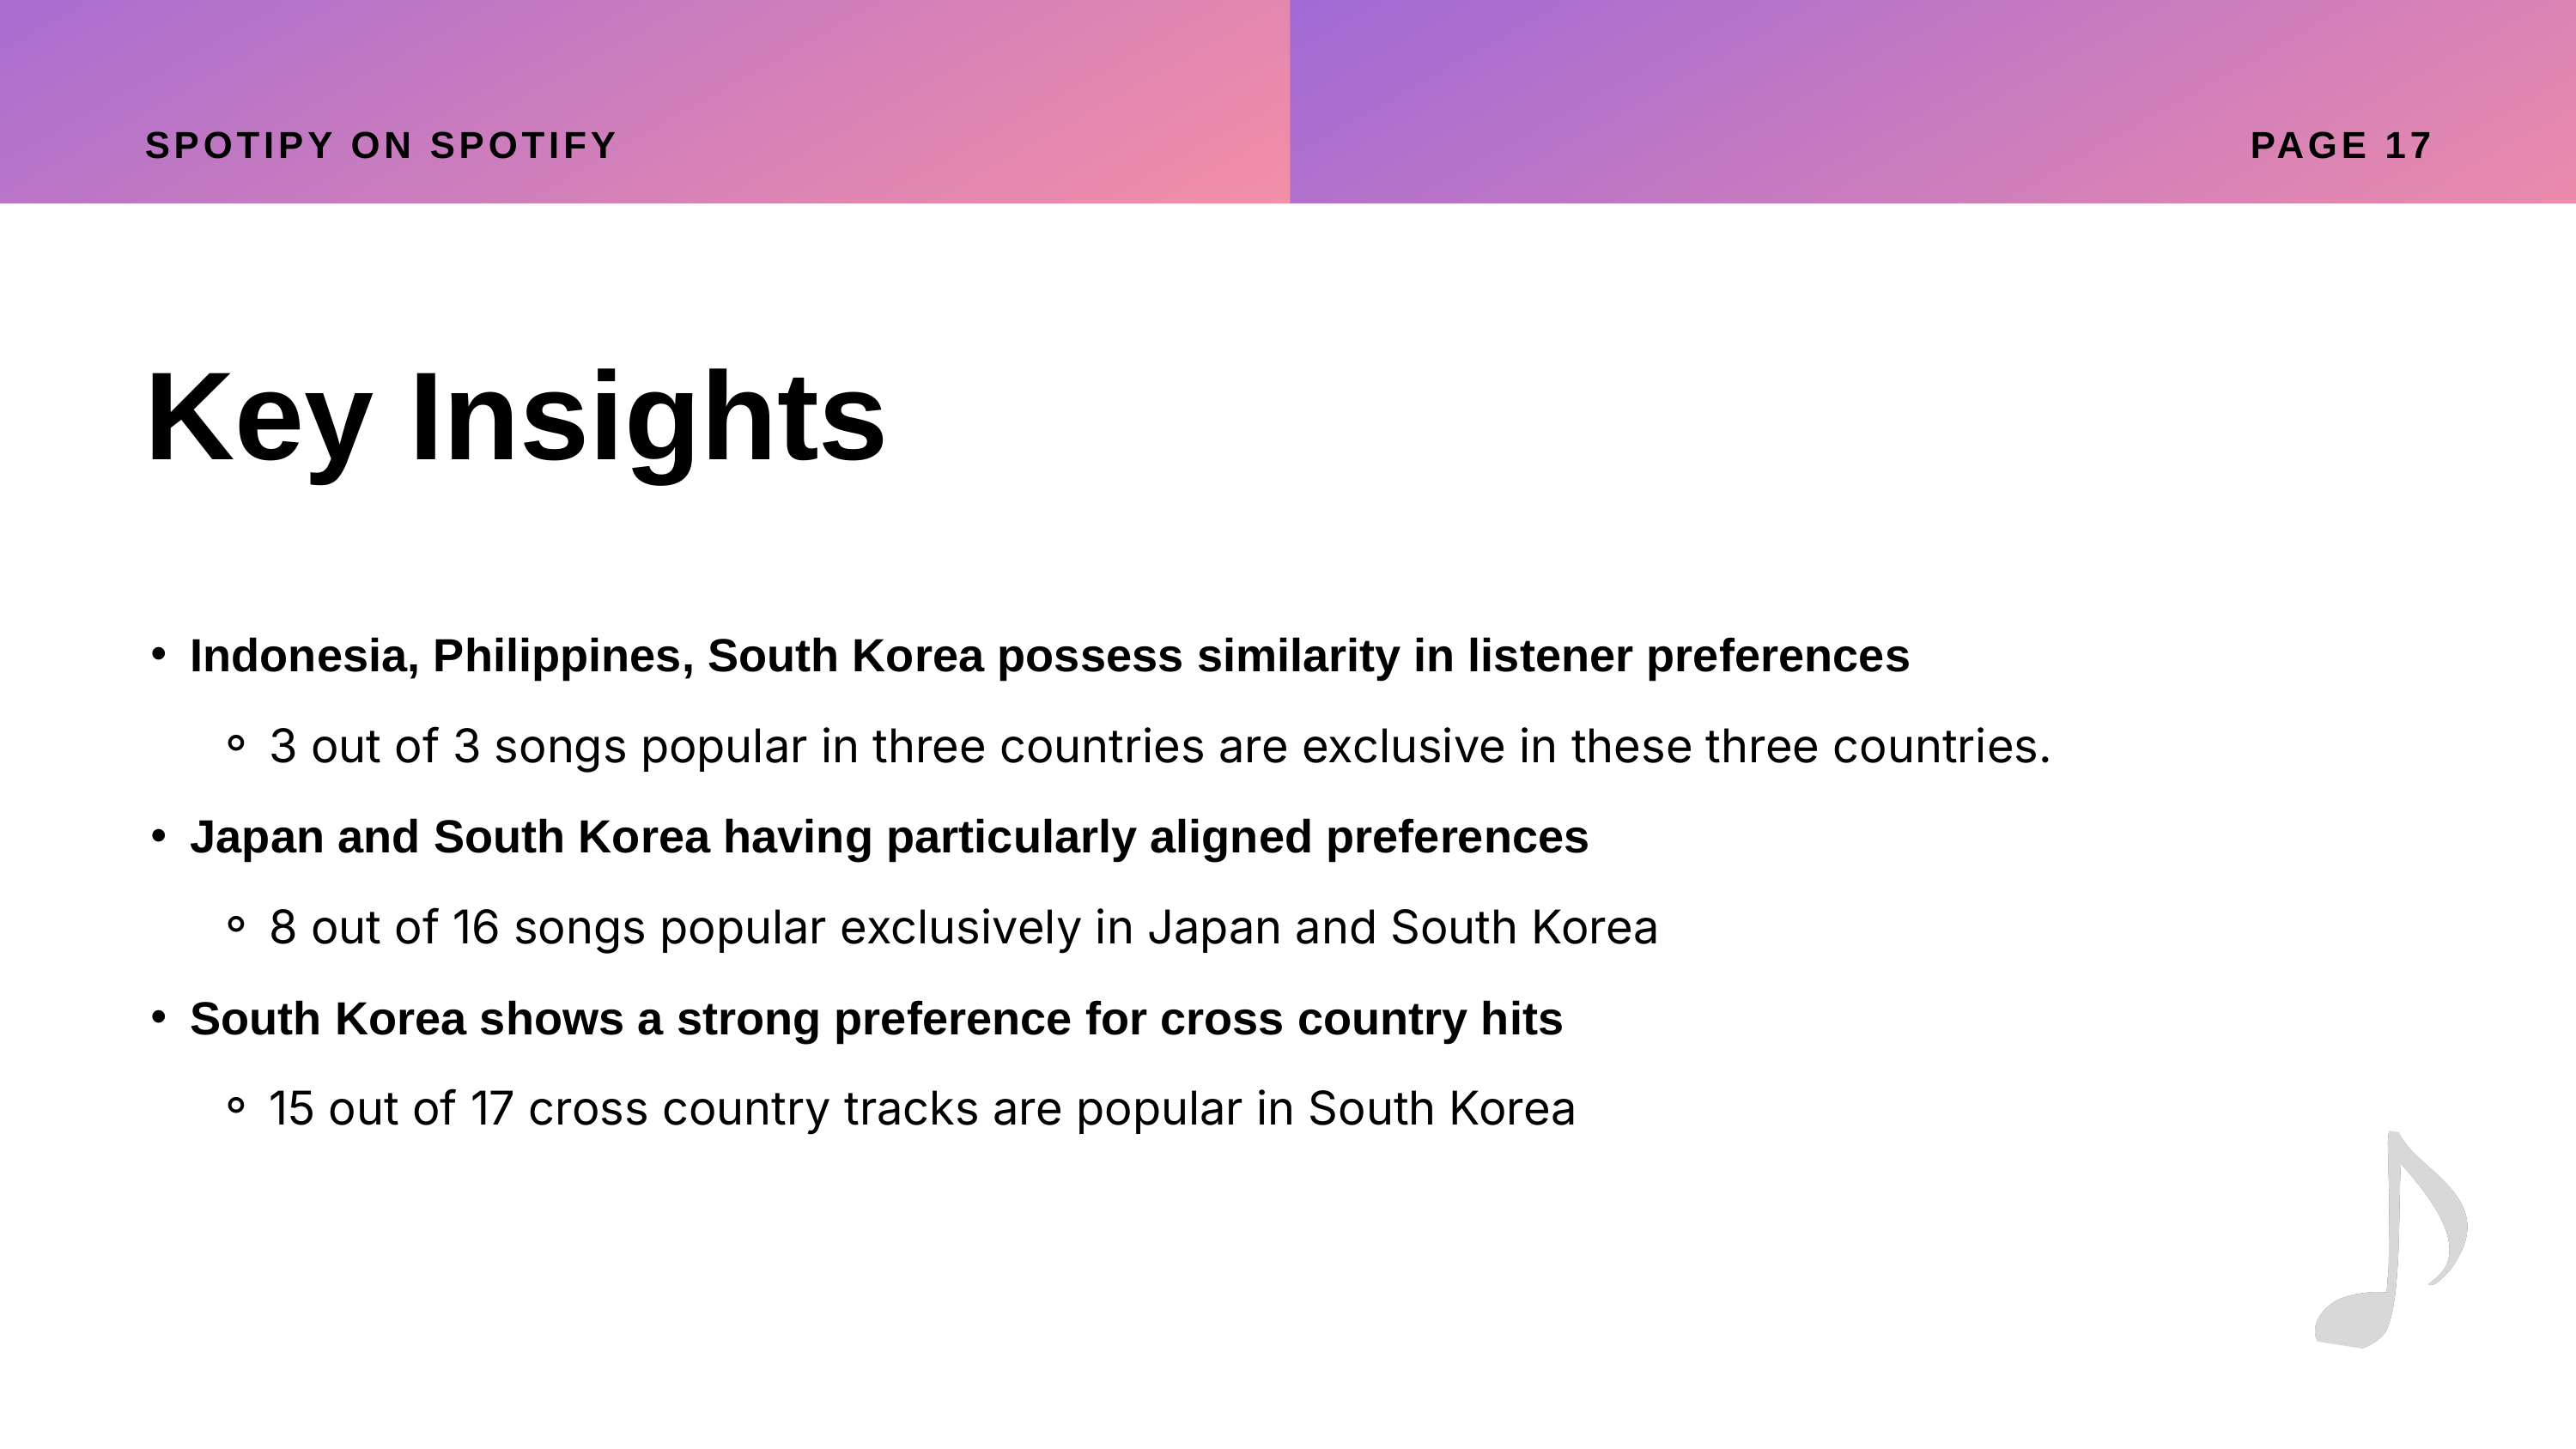

SPOTIPY ON SPOTIFY
PAGE 17
Key Insights
Indonesia, Philippines, South Korea possess similarity in listener preferences
3 out of 3 songs popular in three countries are exclusive in these three countries.
Japan and South Korea having particularly aligned preferences
8 out of 16 songs popular exclusively in Japan and South Korea
South Korea shows a strong preference for cross country hits
15 out of 17 cross country tracks are popular in South Korea